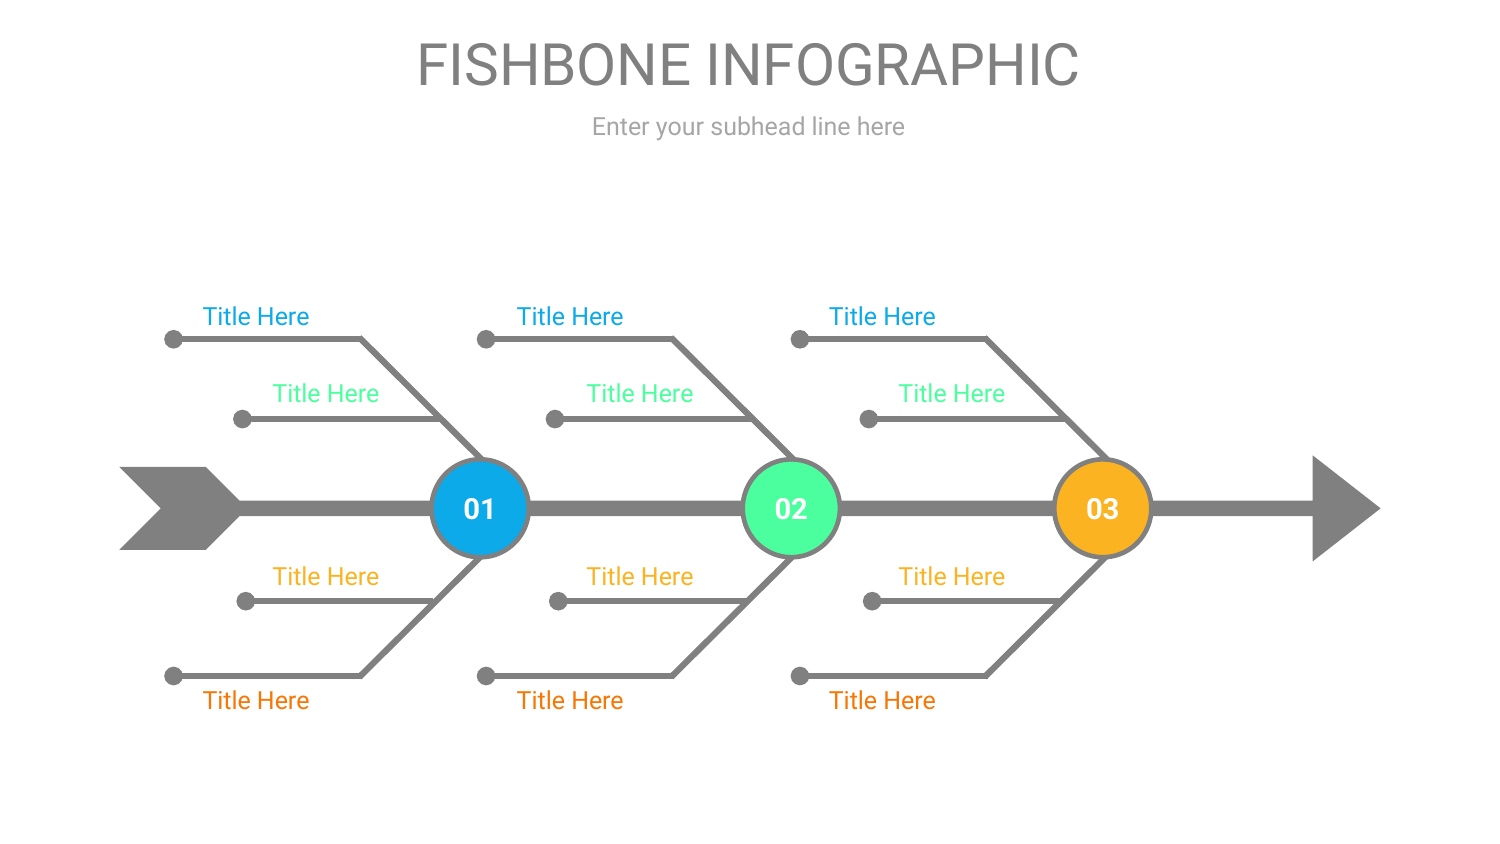

# FISHBONE INFOGRAPHIC
Enter your subhead line here
Title Here
Title Here
Title Here
Title Here
Title Here
Title Here

01
02
03
Title Here
Title Here
Title Here
Title Here
Title Here
Title Here